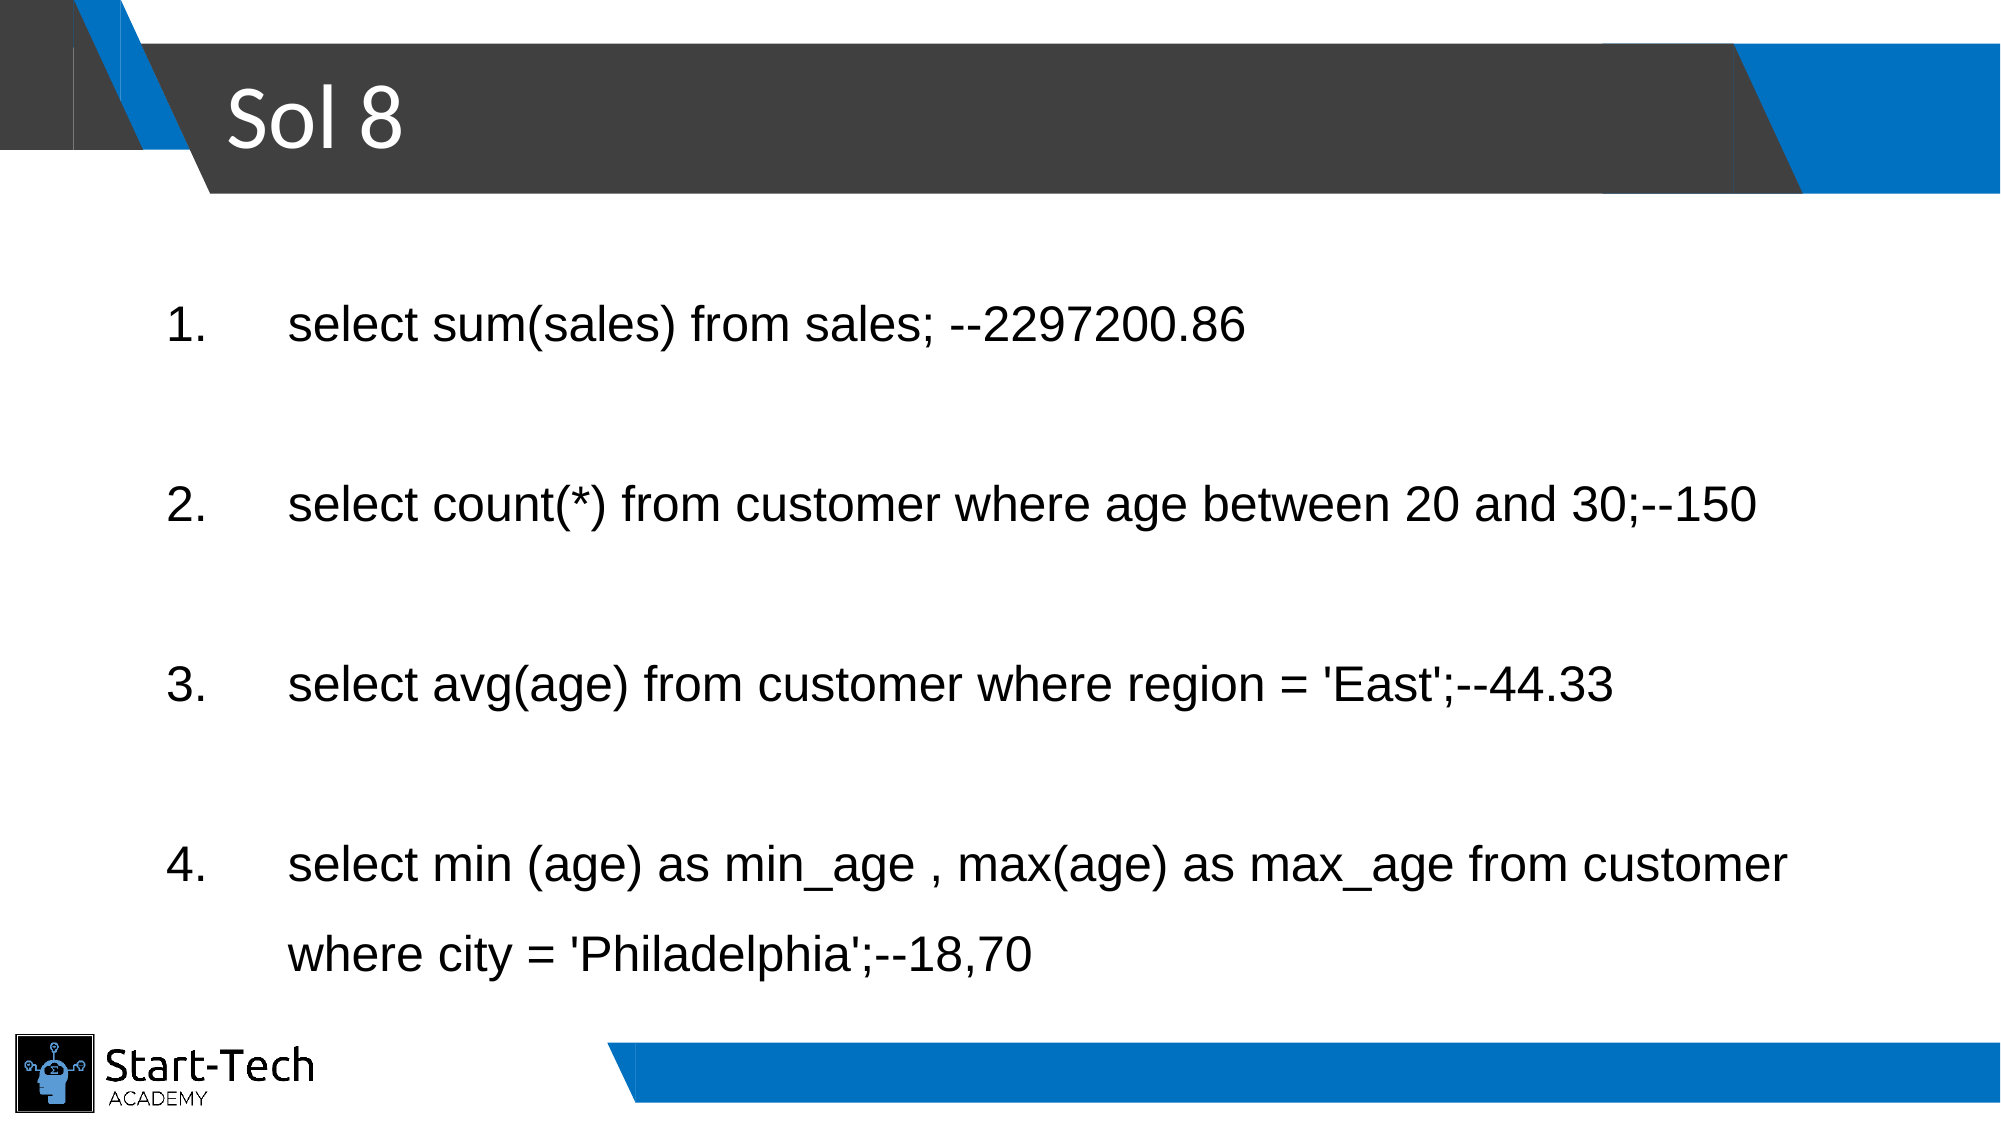

# Sol 8
select sum(sales) from sales; --2297200.86

select count(*) from customer where age between 20 and 30;--150

select avg(age) from customer where region = 'East';--44.33

select min (age) as min_age , max(age) as max_age from customer where city = 'Philadelphia';--18,70